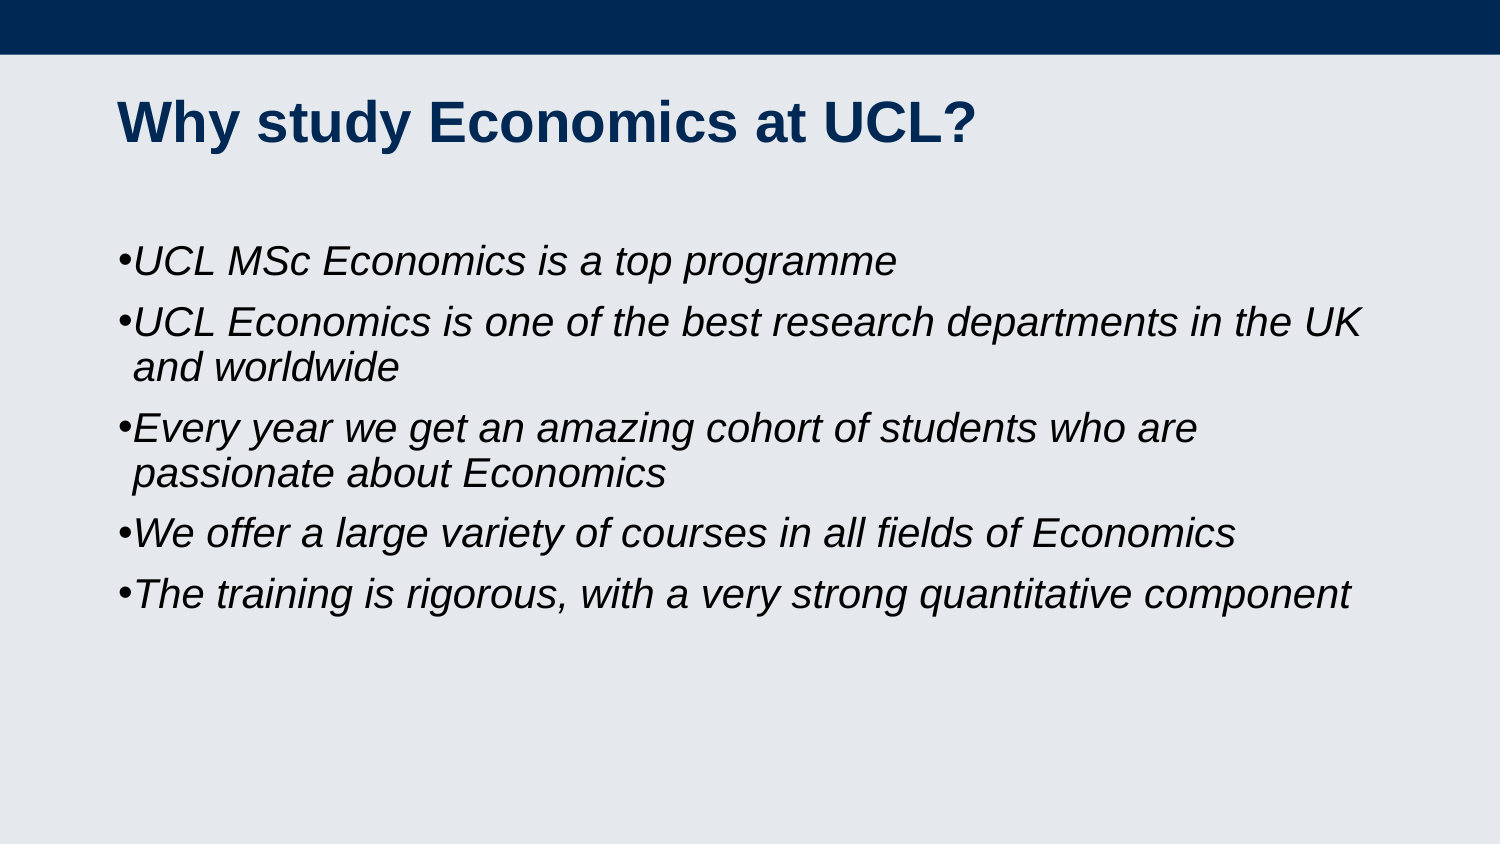

# Why study Economics at UCL?
UCL MSc Economics is a top programme
UCL Economics is one of the best research departments in the UK and worldwide
Every year we get an amazing cohort of students who are passionate about Economics
We offer a large variety of courses in all fields of Economics
The training is rigorous, with a very strong quantitative component